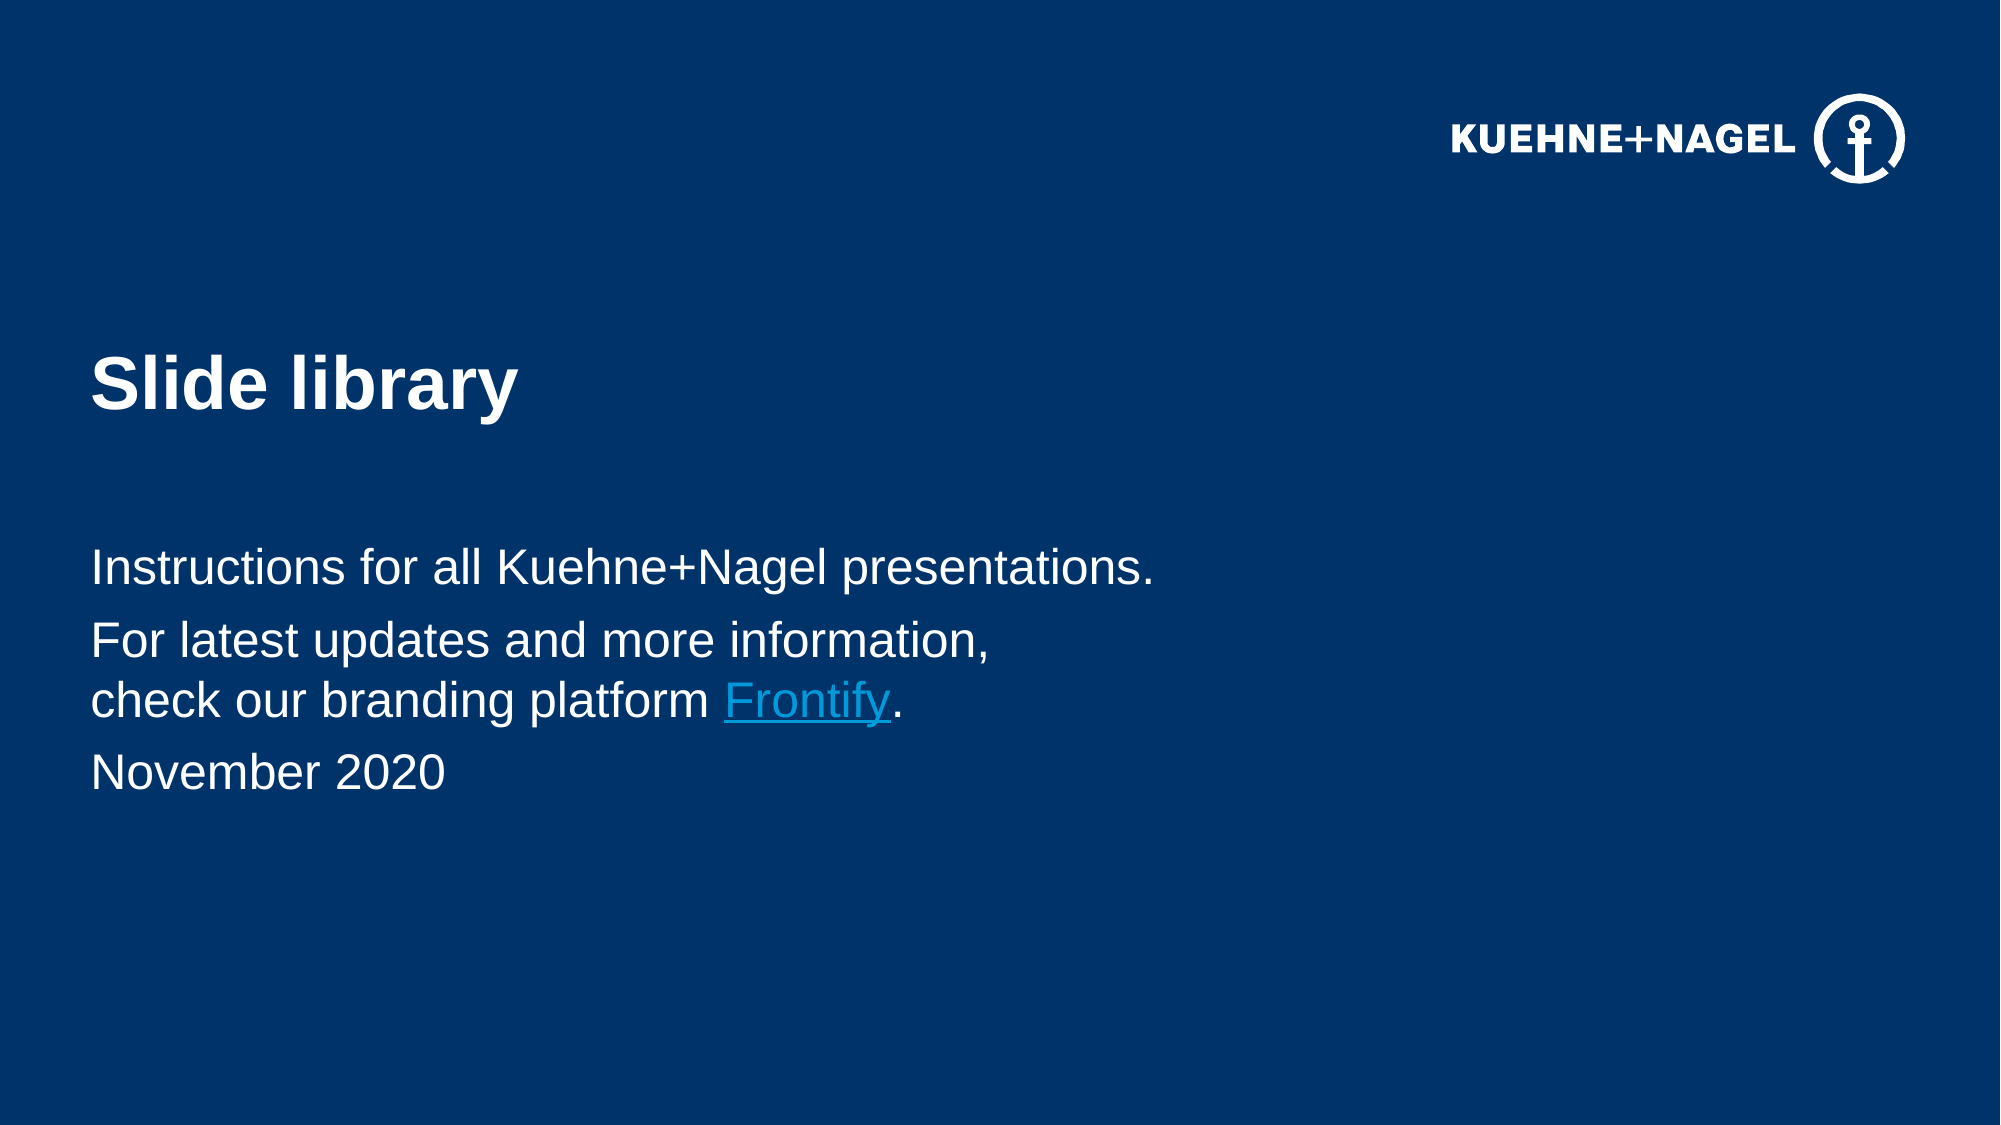

Slide library
Instructions for all Kuehne+Nagel presentations.
For latest updates and more information,
check our branding platform Frontify.
November 2020